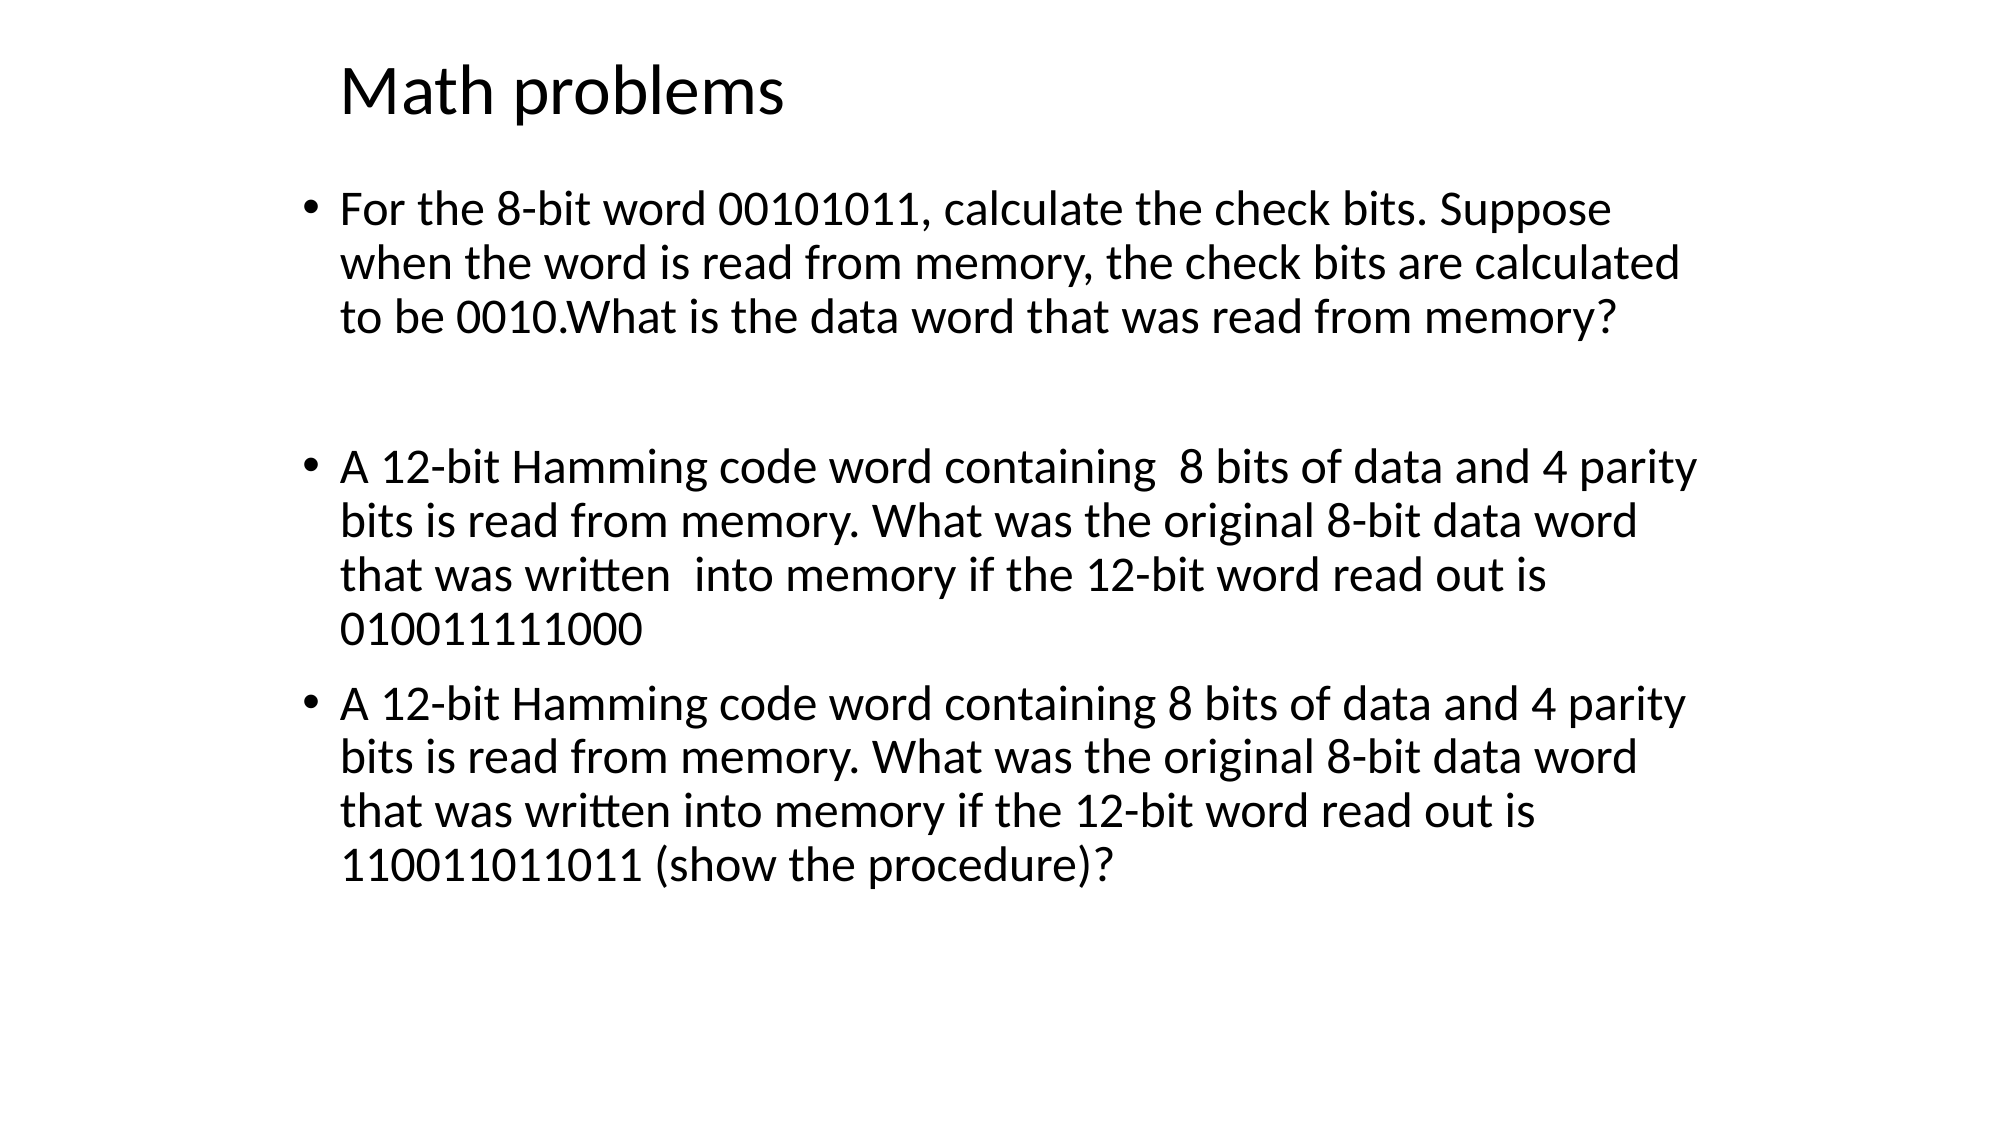

# Math problems
For the 8-bit word 00101011, calculate the check bits. Suppose when the word is read from memory, the check bits are calculated to be 0010.What is the data word that was read from memory?

A 12-bit Hamming code word containing  8 bits of data and 4 parity bits is read from memory. What was the original 8-bit data word that was written  into memory if the 12-bit word read out is  010011111000
A 12-bit Hamming code word containing 8 bits of data and 4 parity bits is read from memory. What was the original 8-bit data word that was written into memory if the 12-bit word read out is 110011011011 (show the procedure)?